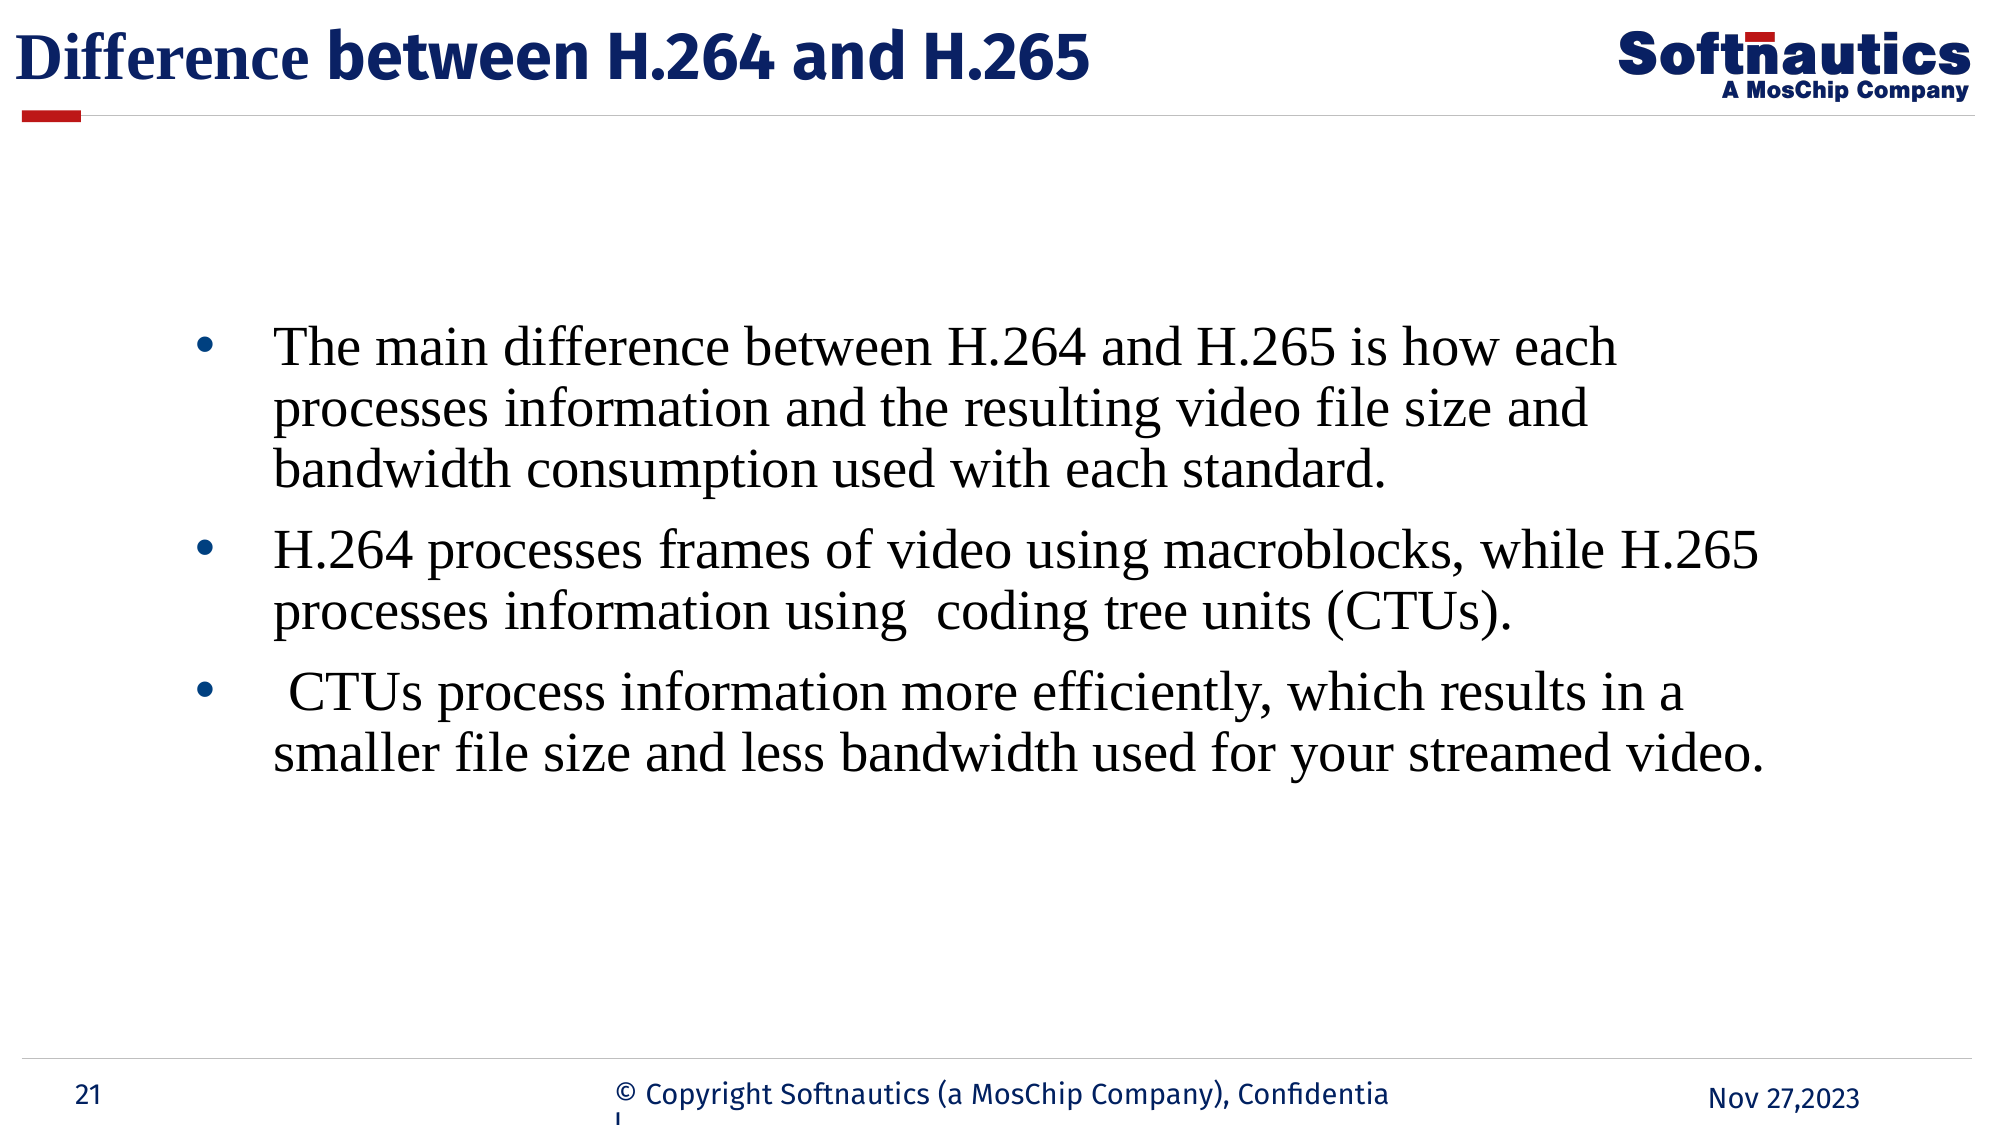

# Difference between H.264 and H.265
The main difference between H.264 and H.265 is how each processes information and the resulting video file size and bandwidth consumption used with each standard.
H.264 processes frames of video using macroblocks, while H.265 processes information using  coding tree units (CTUs).
 CTUs process information more efficiently, which results in a smaller file size and less bandwidth used for your streamed video.
21
© Copyright Softnautics (a MosChip Company), Confidential
June 12, 2023
Nov 27,2023